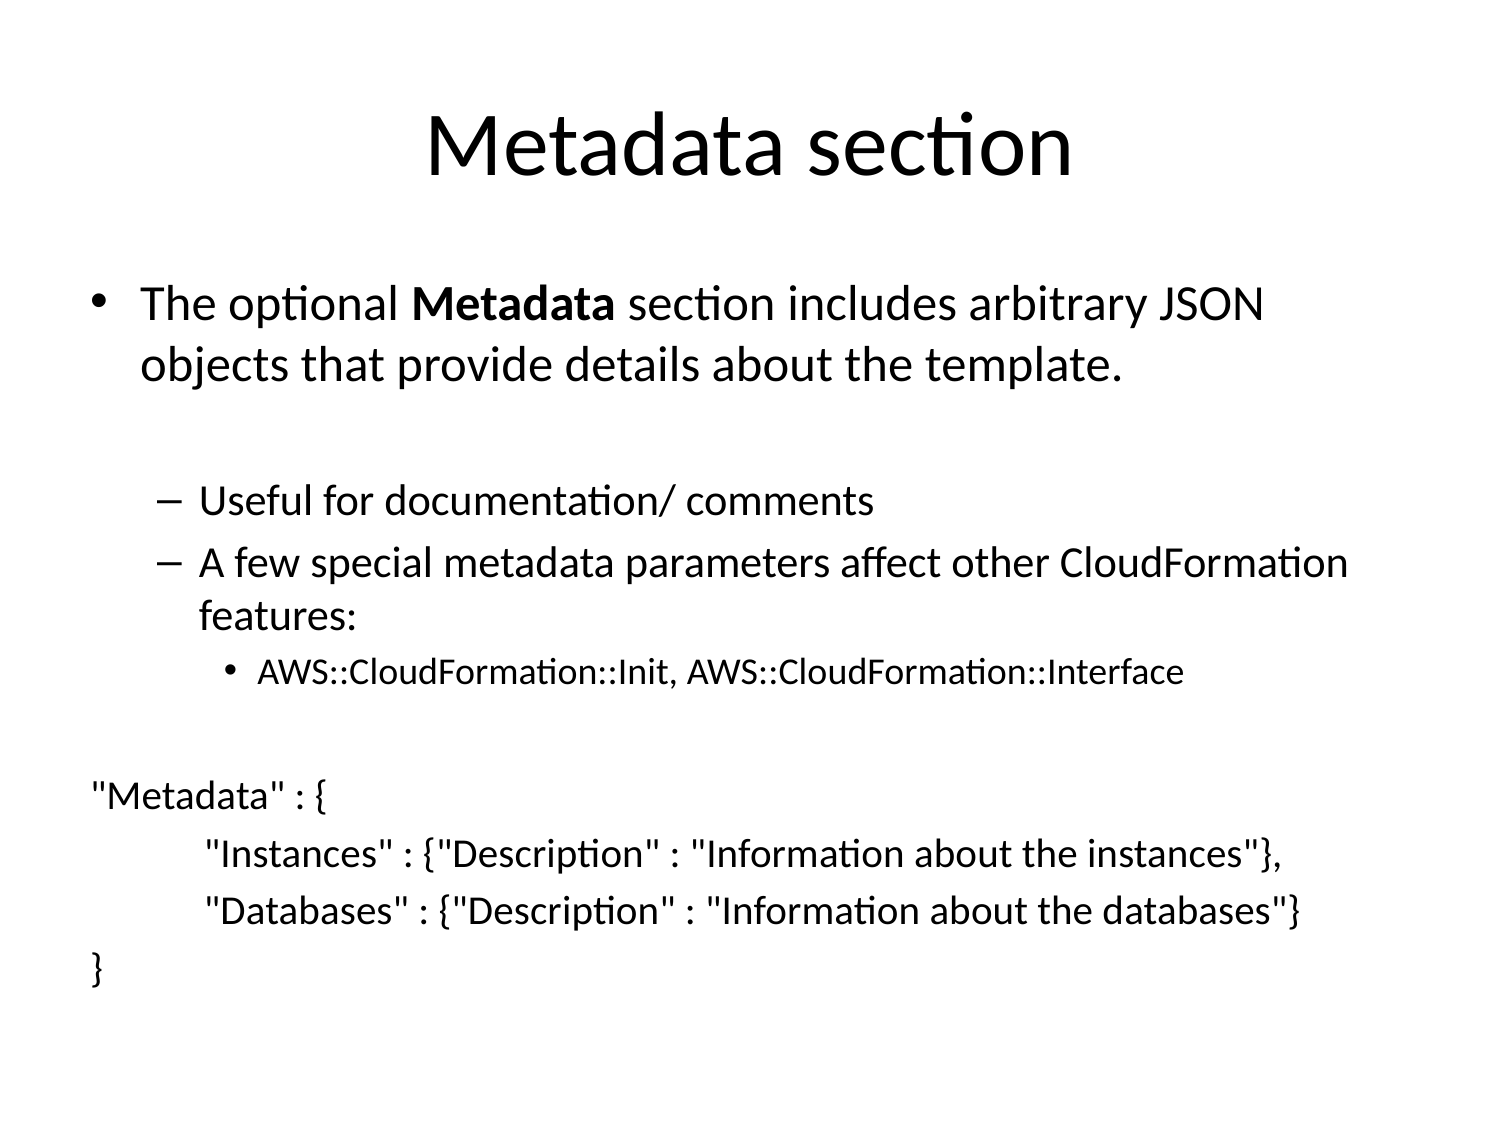

# Metadata section
The optional Metadata section includes arbitrary JSON objects that provide details about the template.

Useful for documentation/ comments
A few special metadata parameters affect other CloudFormation features:
AWS::CloudFormation::Init, AWS::CloudFormation::Interface

"Metadata" : {
	"Instances" : {"Description" : "Information about the instances"},
	"Databases" : {"Description" : "Information about the databases"}
}